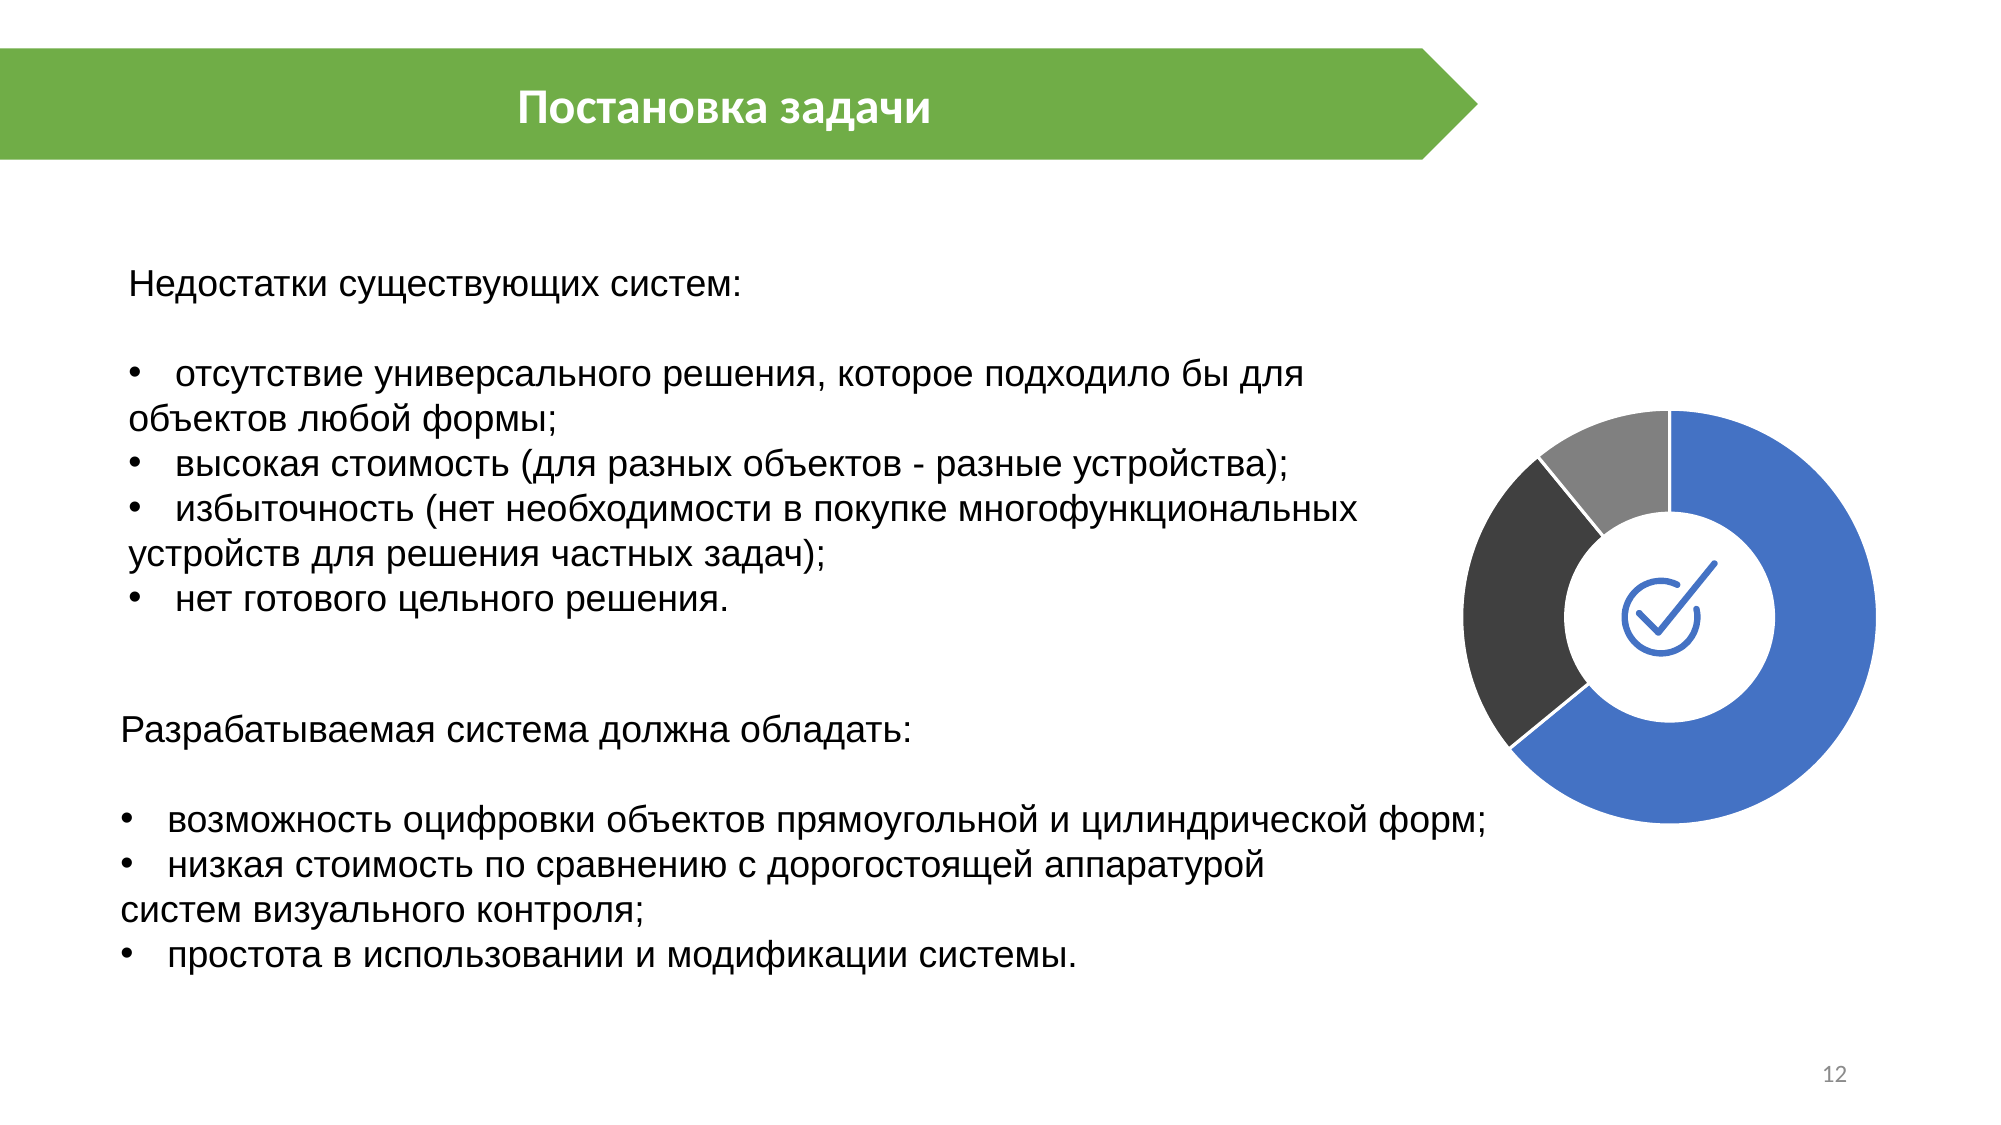

Постановка задачи
Недостатки существующих систем:

отсутствие универсального решения, которое подходило бы для
объектов любой формы;
высокая стоимость (для разных объектов - разные устройства);
избыточность (нет необходимости в покупке многофункциональных
устройств для решения частных задач);
нет готового цельного решения.

### Chart

| Category | Sales |
|---|---|
| 1st Qtr | 8.2 |
| 2nd Qtr | 3.2 |
| 3rd Qtr | 1.4 |

Разрабатываемая система должна обладать:

возможность оцифровки объектов прямоугольной и цилиндрической форм;
низкая стоимость по сравнению с дорогостоящей аппаратурой
систем визуального контроля;
простота в использовании и модификации системы.
12